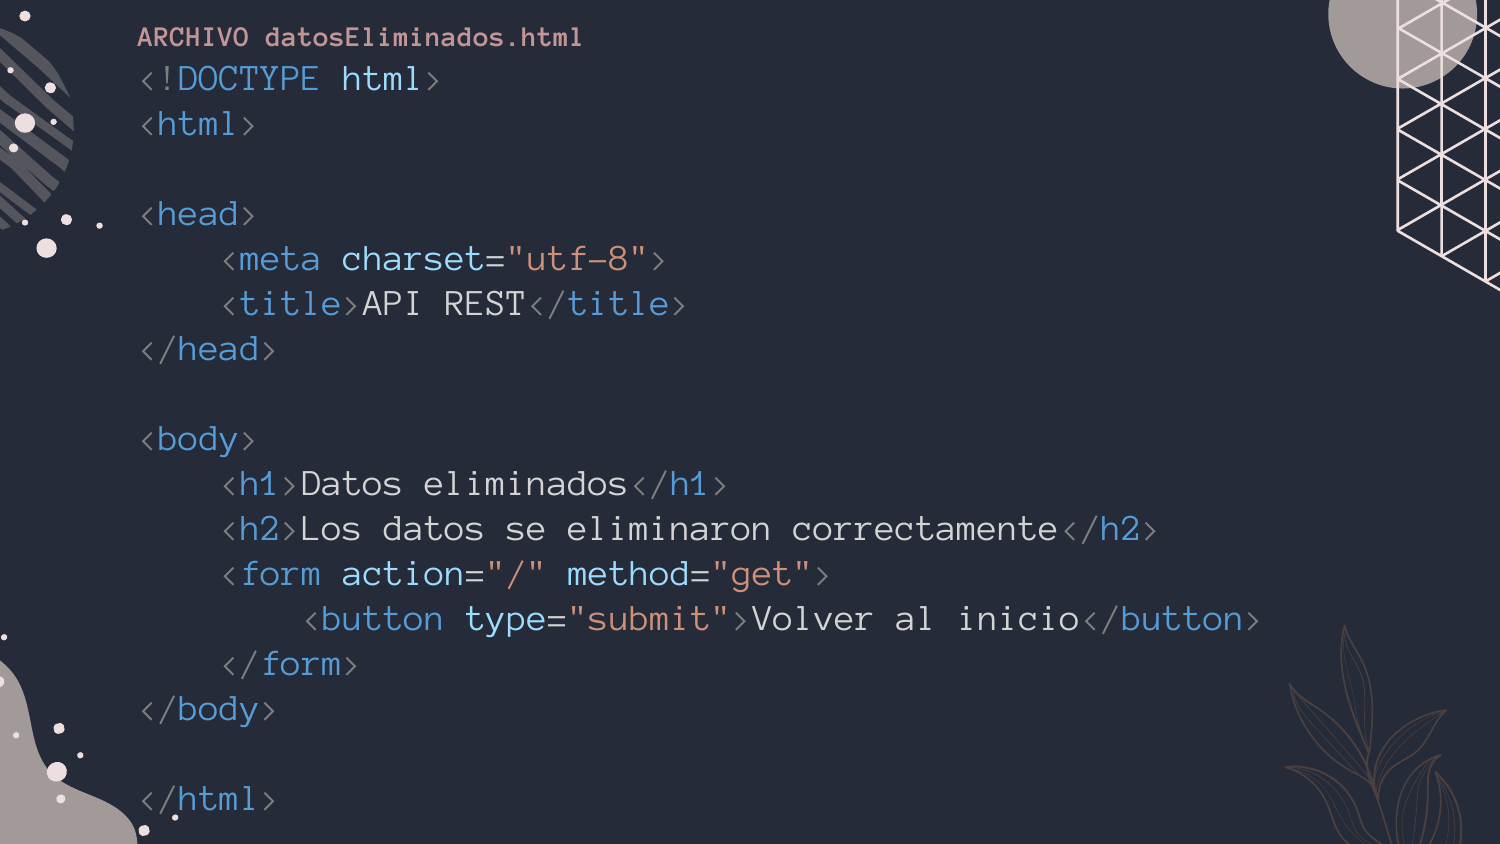

ARCHIVO datosEliminados.html
<!DOCTYPE html>
<html>
<head>
    <meta charset="utf-8">
    <title>API REST</title>
</head>
<body>
    <h1>Datos eliminados</h1>
    <h2>Los datos se eliminaron correctamente</h2>
    <form action="/" method="get">
        <button type="submit">Volver al inicio</button>
    </form>
</body>
</html>